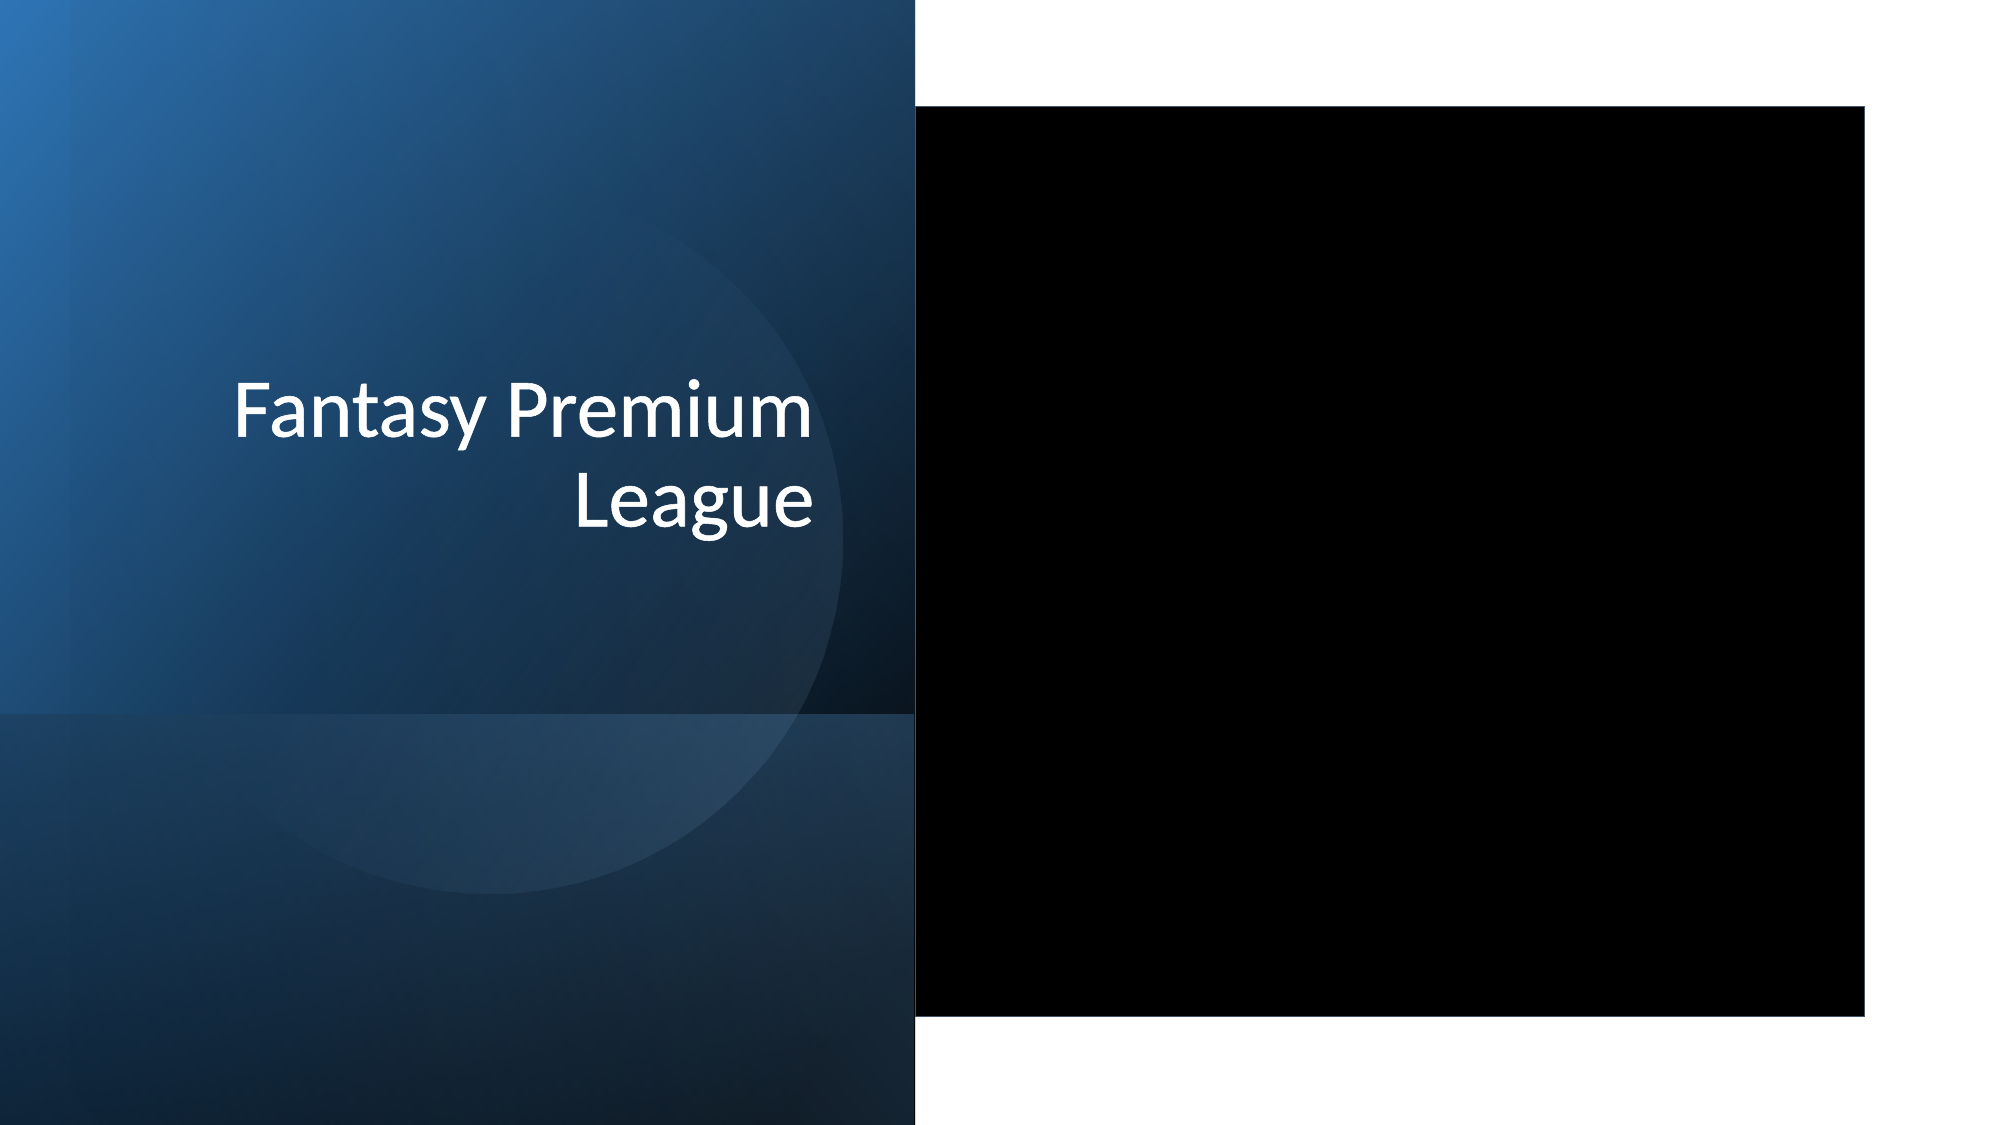

# Fantasy Premium League

Link : https://www.kaggle.com/datasets/ritviyer/fantasy-premier-league-dataset

Research Purpose:
I have choosen this dataset to know how each player is ranked and is auctioned based on which feilds and whether that player can play the coming match and which player we can select for our FPL game.